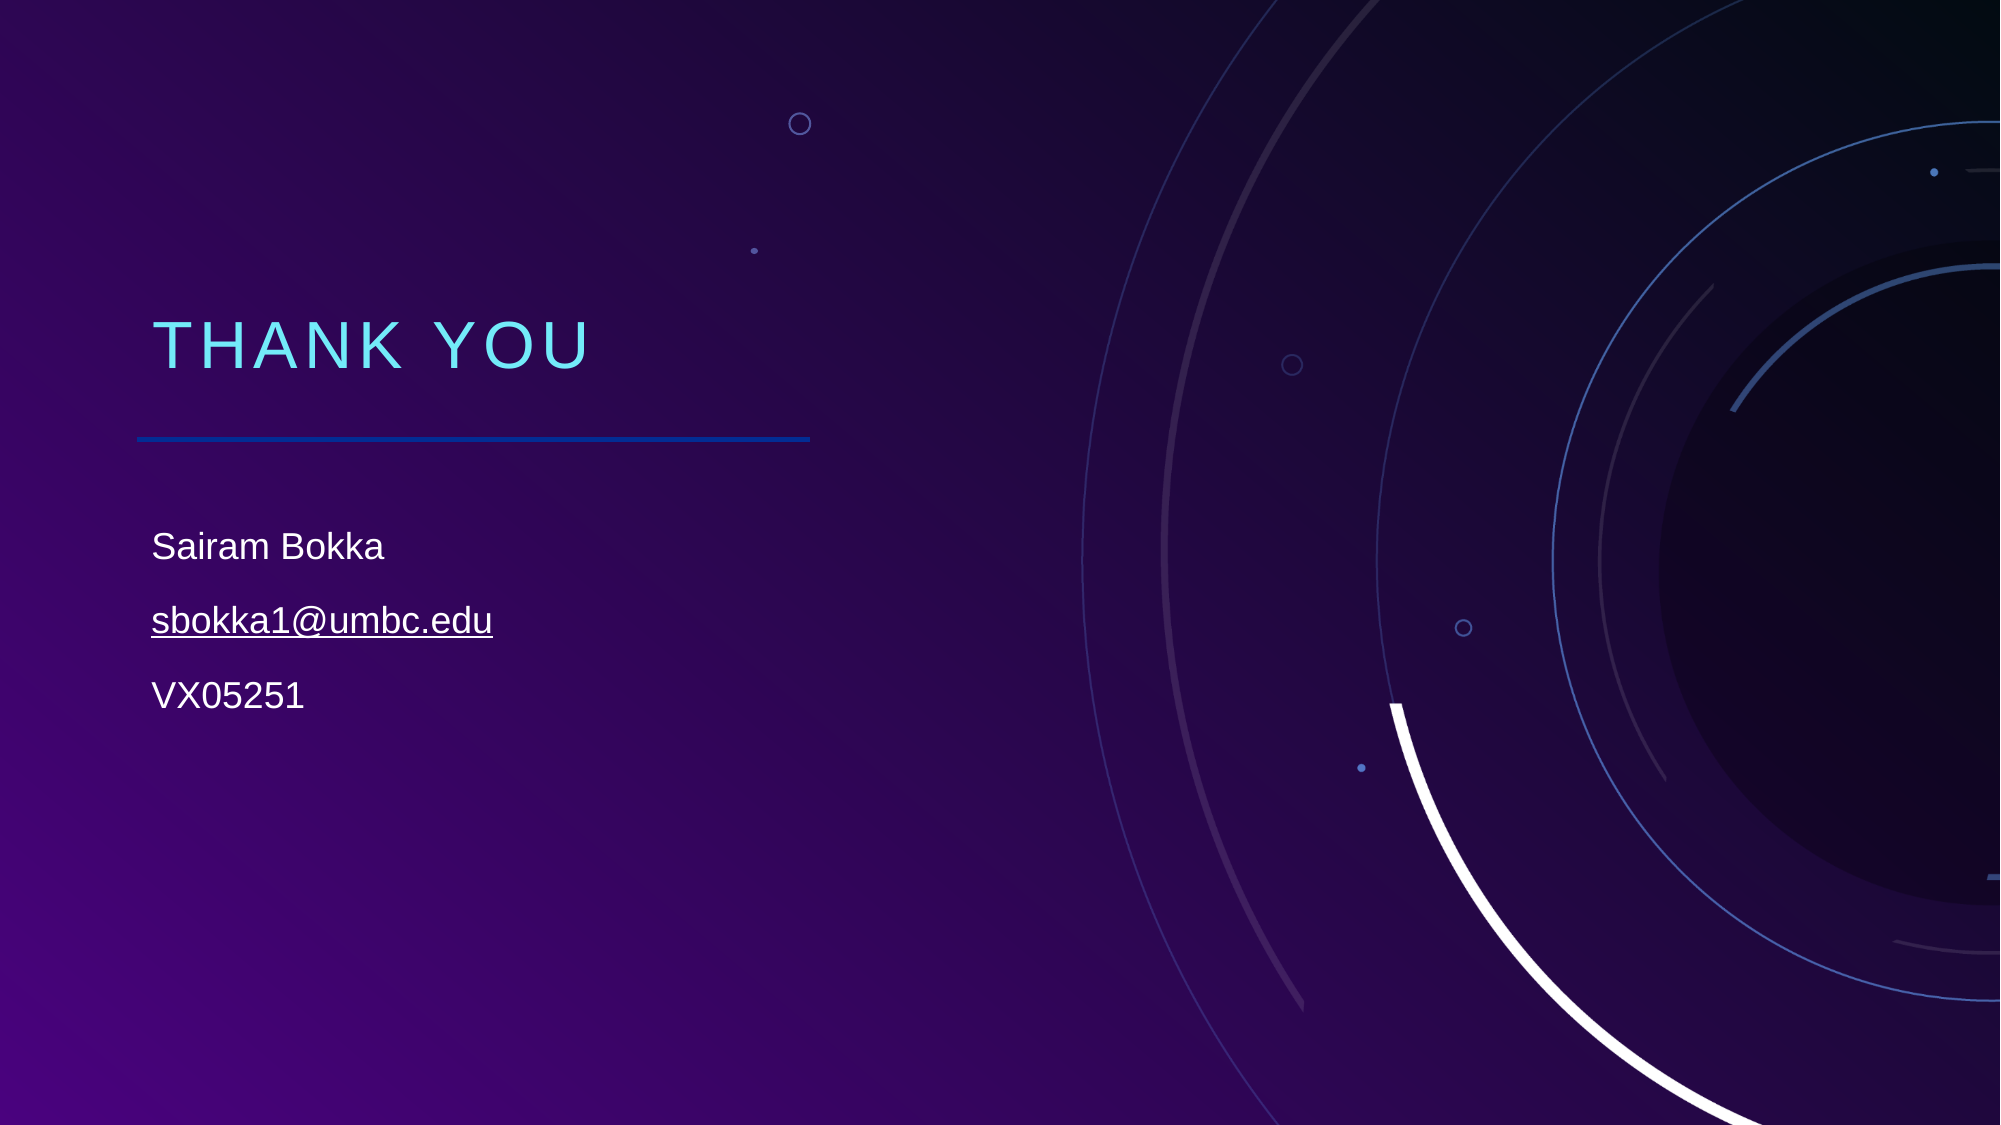

# THANK YOU
Sairam Bokka​
sbokka1@umbc.edu
VX05251